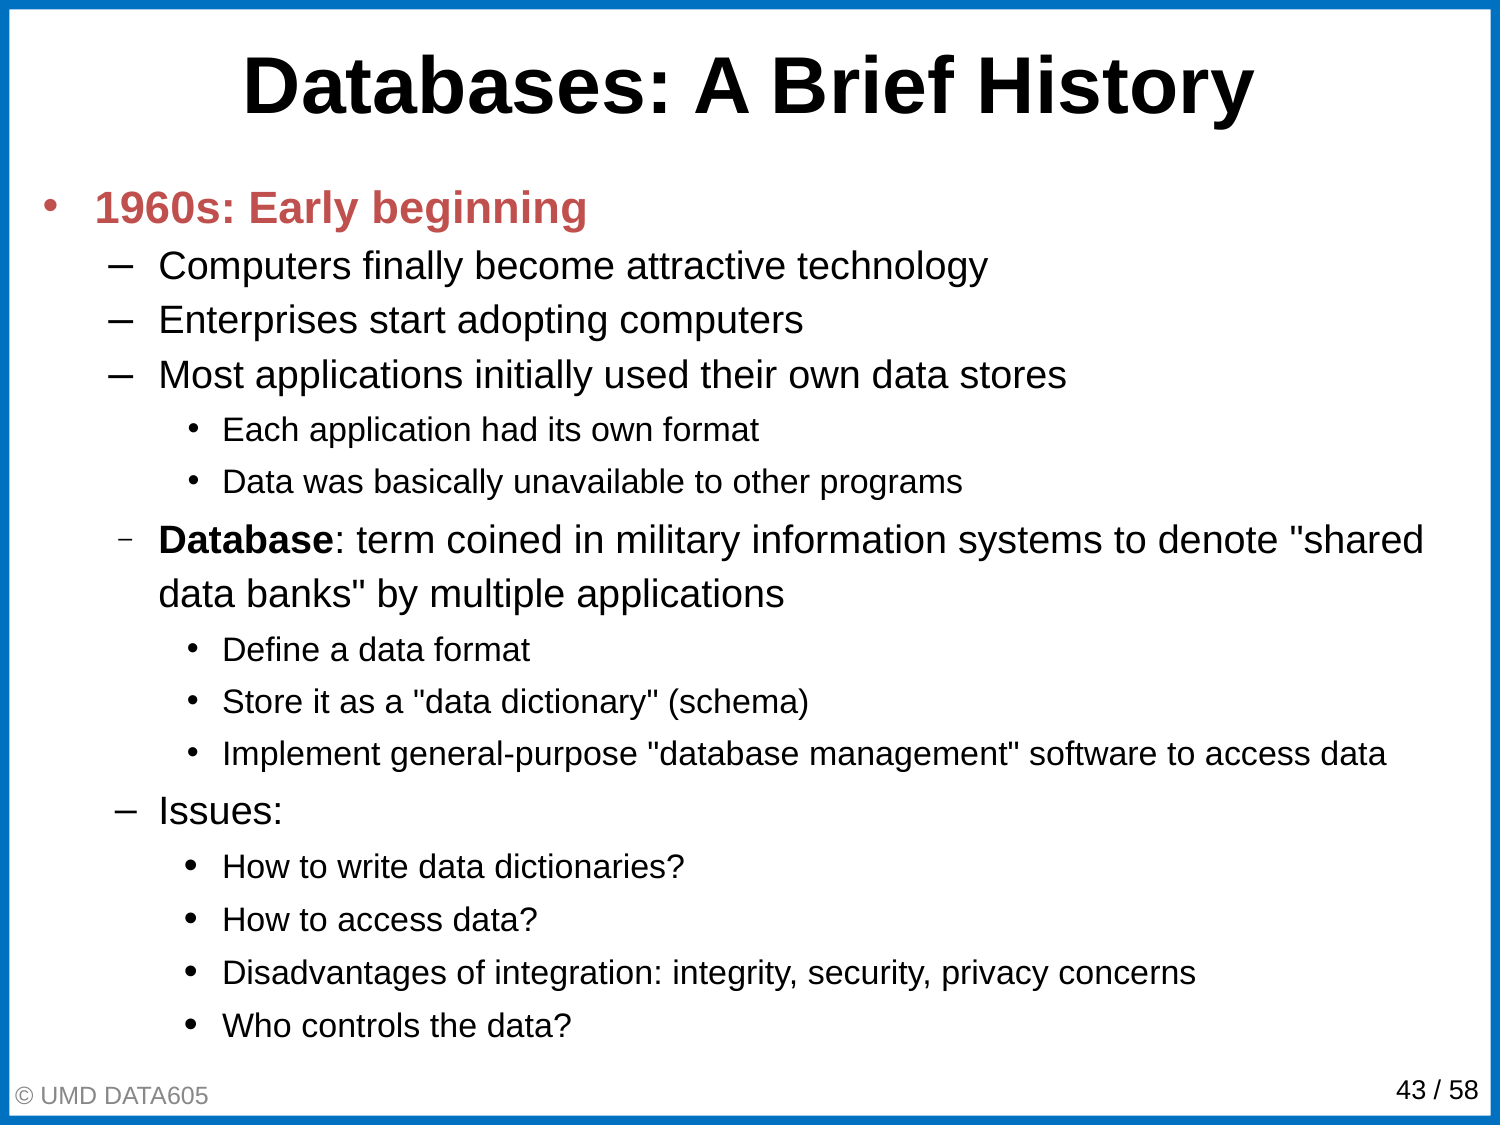

# Databases: A Brief History
1960s: Early beginning
Computers finally become attractive technology
Enterprises start adopting computers
Most applications initially used their own data stores
Each application had its own format
Data was basically unavailable to other programs
Database: term coined in military information systems to denote "shared data banks" by multiple applications
Define a data format
Store it as a "data dictionary" (schema)
Implement general-purpose "database management" software to access data
Issues:
How to write data dictionaries?
How to access data?
Disadvantages of integration: integrity, security, privacy concerns
Who controls the data?
© UMD DATA605
43 / 58